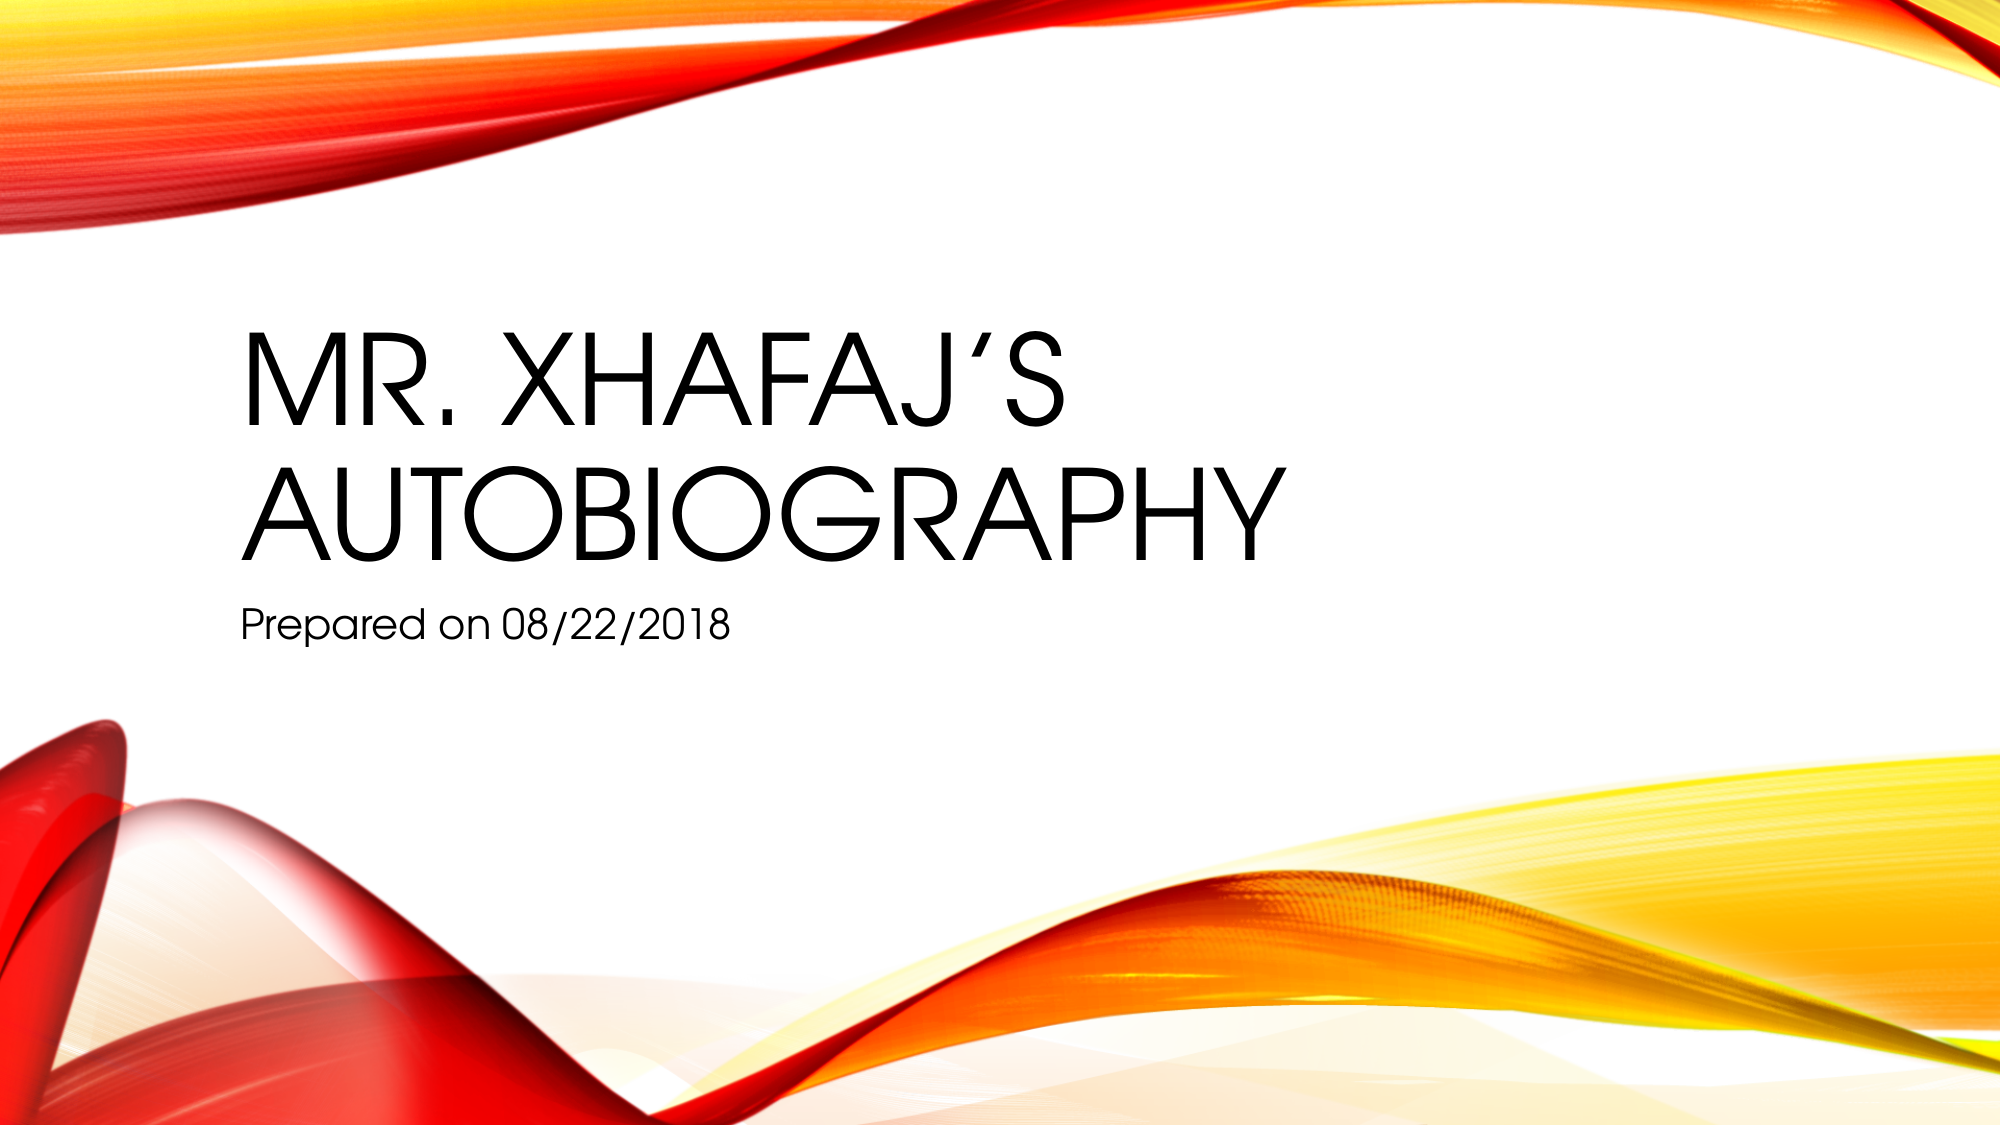

# Mr. Xhafaj’s autobiography
Prepared on 08/22/2018